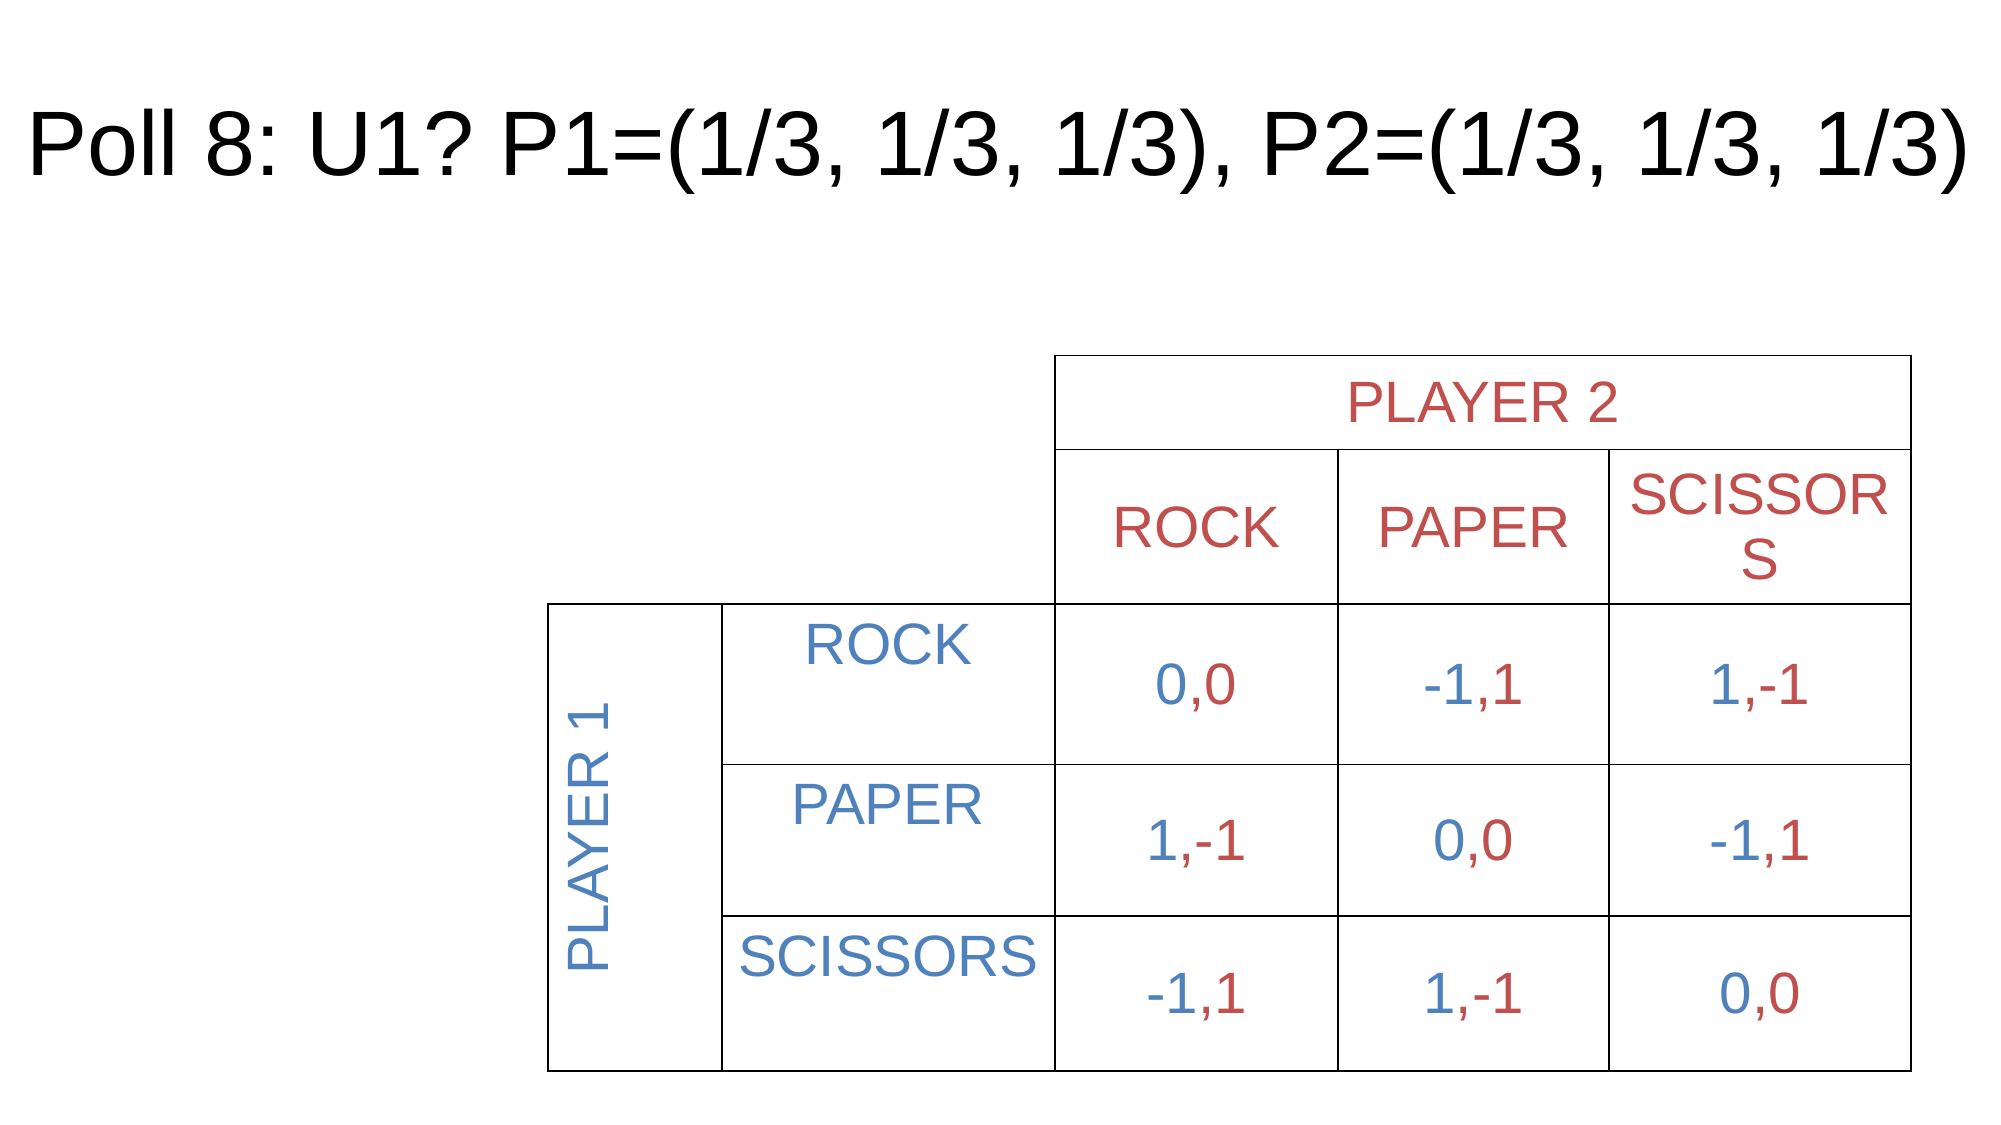

# Poll 8: U1? P1=(1/3, 1/3, 1/3), P2=(1/3, 1/3, 1/3)
|  |  | PLAYER 2 |  |  |
| --- | --- | --- | --- | --- |
|  |  | ROCK | PAPER | SCISSORS |
| PLAYER 1 | ROCK | 0,0 | -1,1 | 1,-1 |
|  | PAPER | 1,-1 | 0,0 | -1,1 |
|  | SCISSORS | -1,1 | 1,-1 | 0,0 |